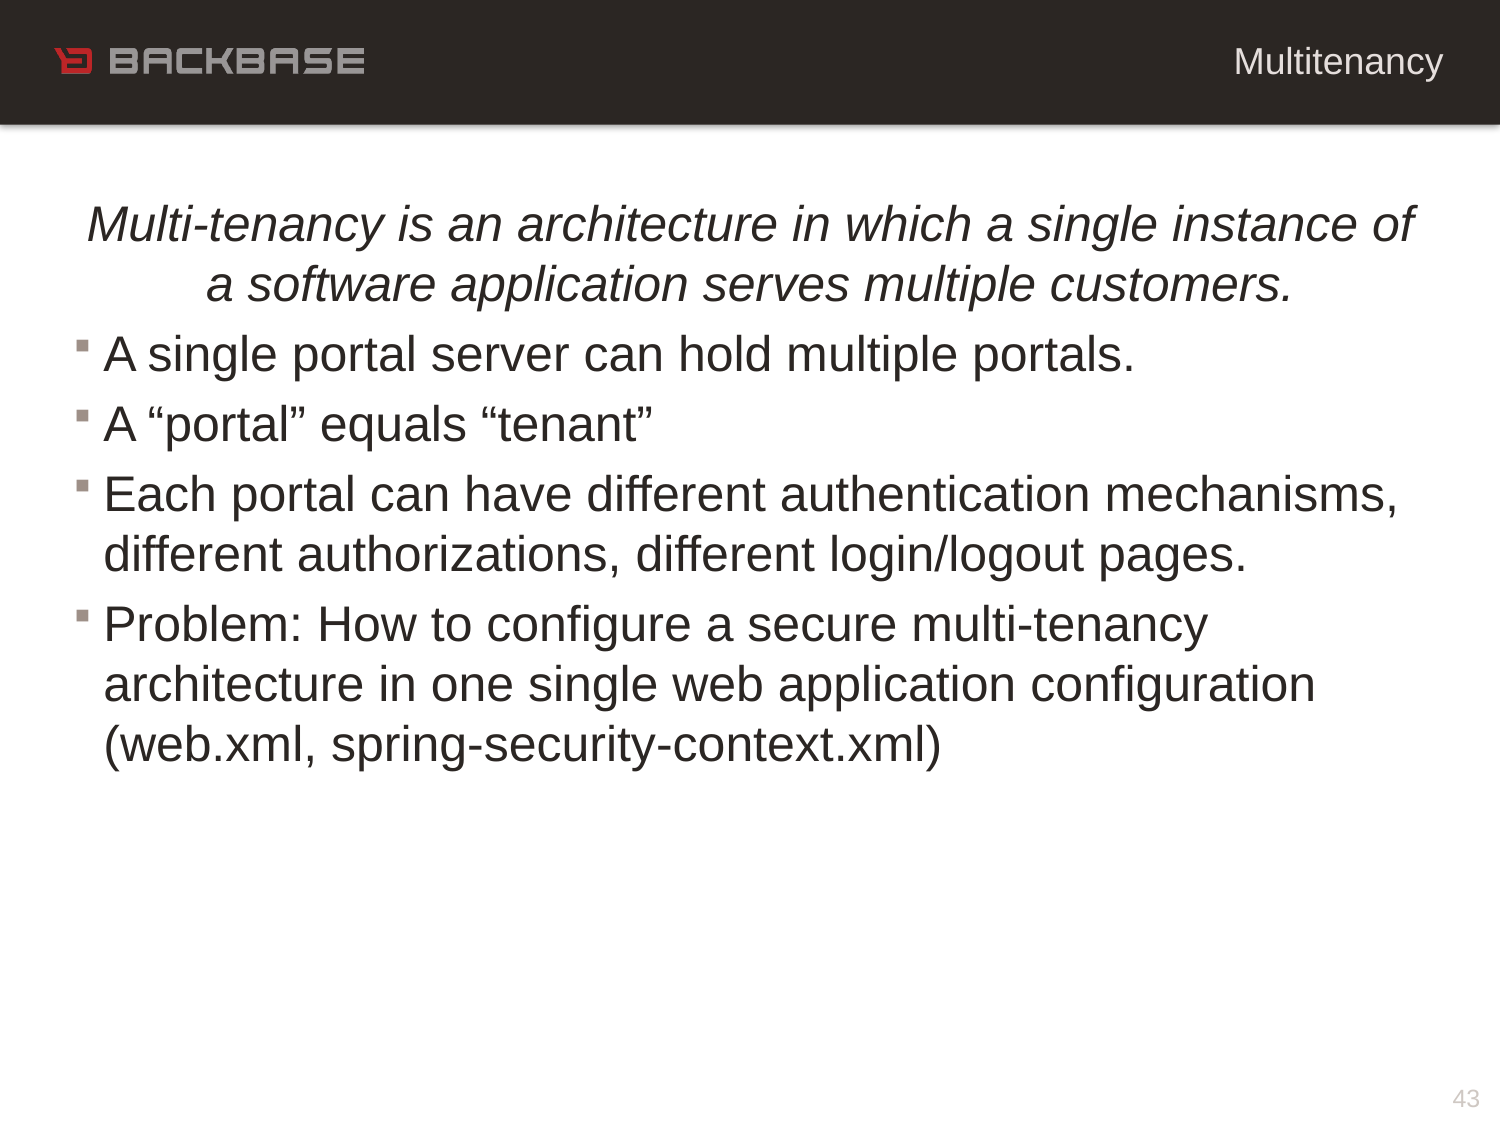

Multitenancy
Multi-tenancy is an architecture in which a single instance of a software application serves multiple customers.
A single portal server can hold multiple portals.
A “portal” equals “tenant”
Each portal can have different authentication mechanisms, different authorizations, different login/logout pages.
Problem: How to configure a secure multi-tenancy architecture in one single web application configuration (web.xml, spring-security-context.xml)

43